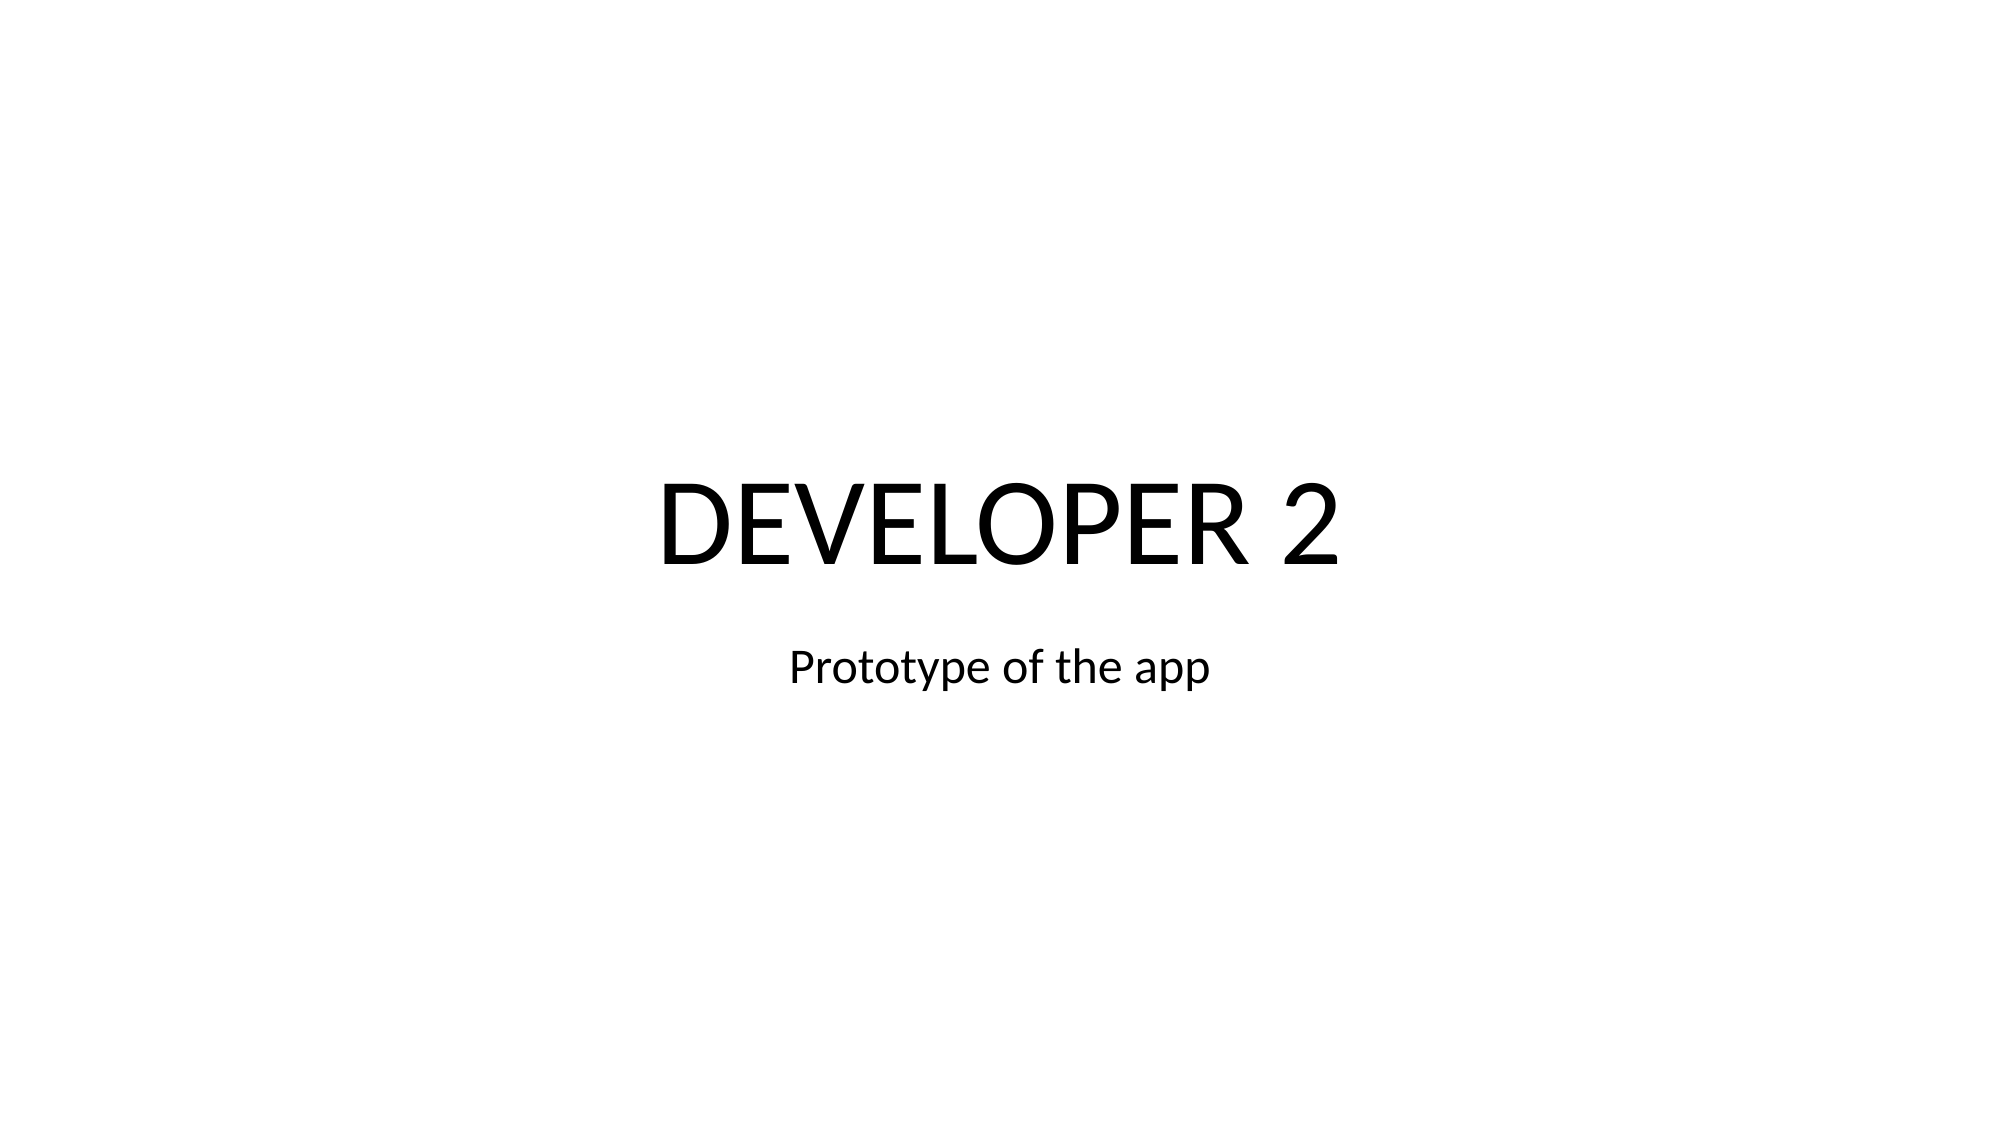

# DEVELOPER 2
Prototype of the app